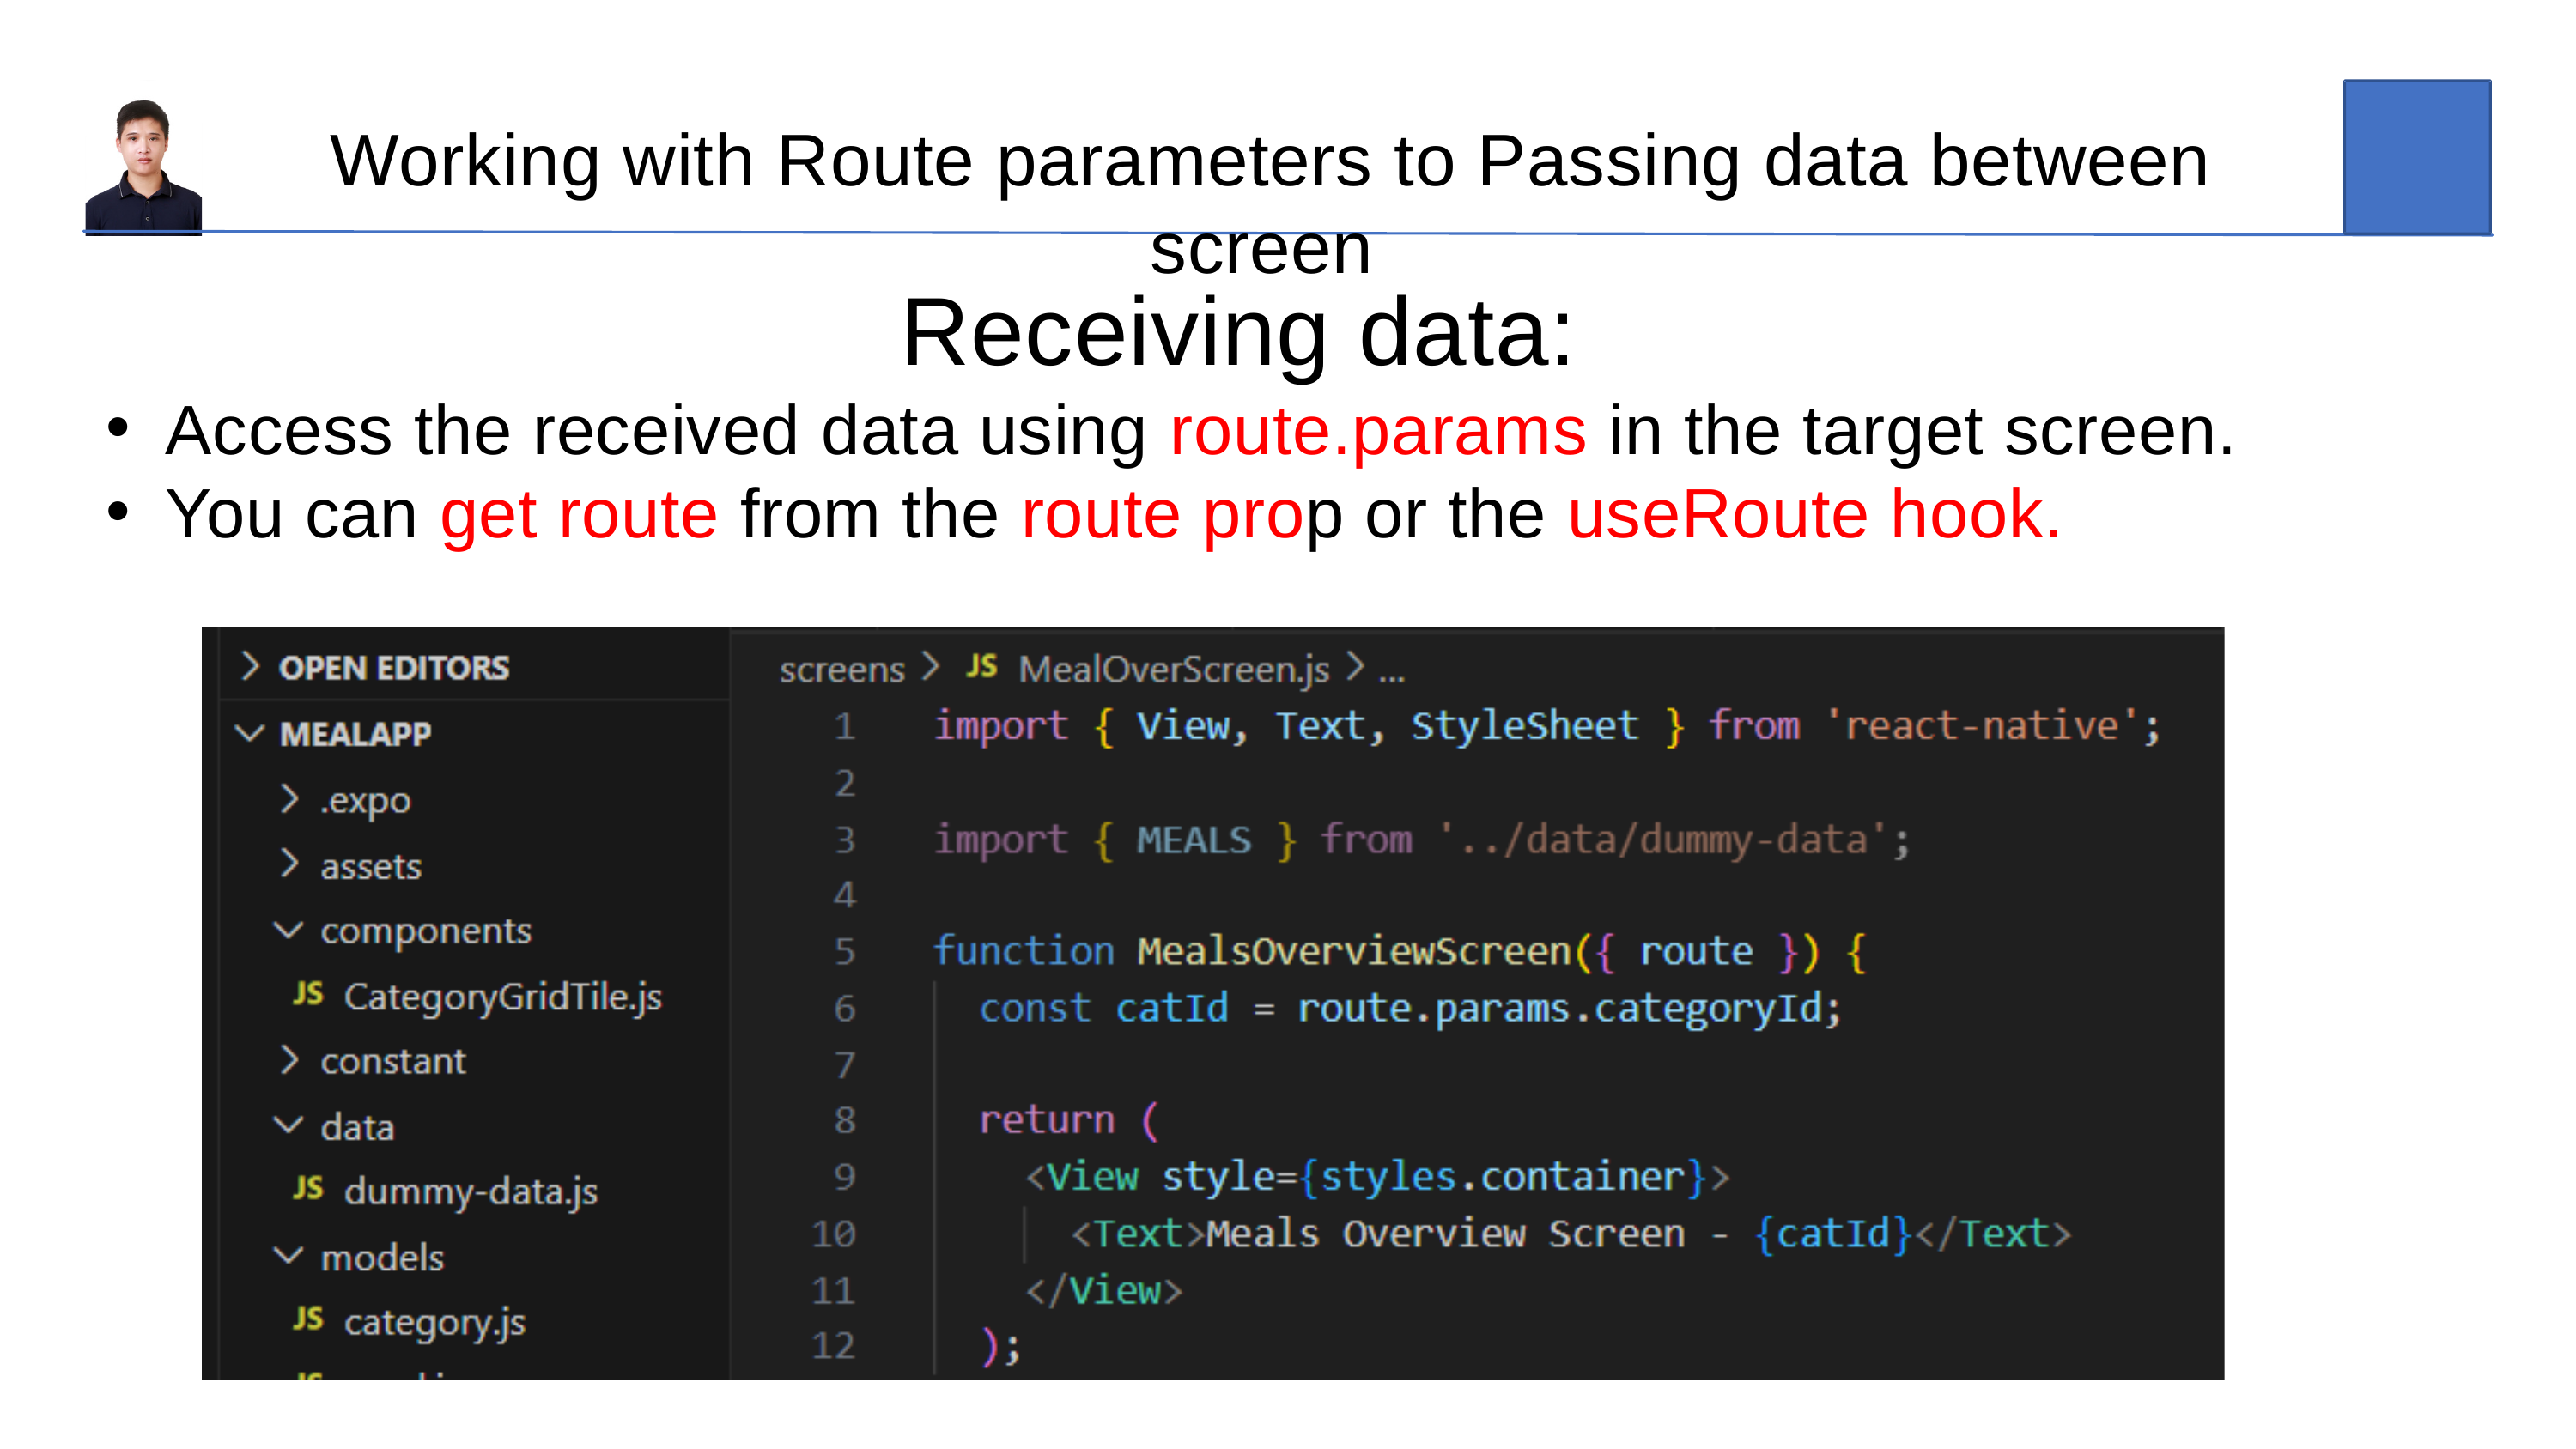

Working with Route parameters to Passing data between screen

Receiving data:
Access the received data using route.params in the target screen.
You can get route from the route prop or the useRoute hook.